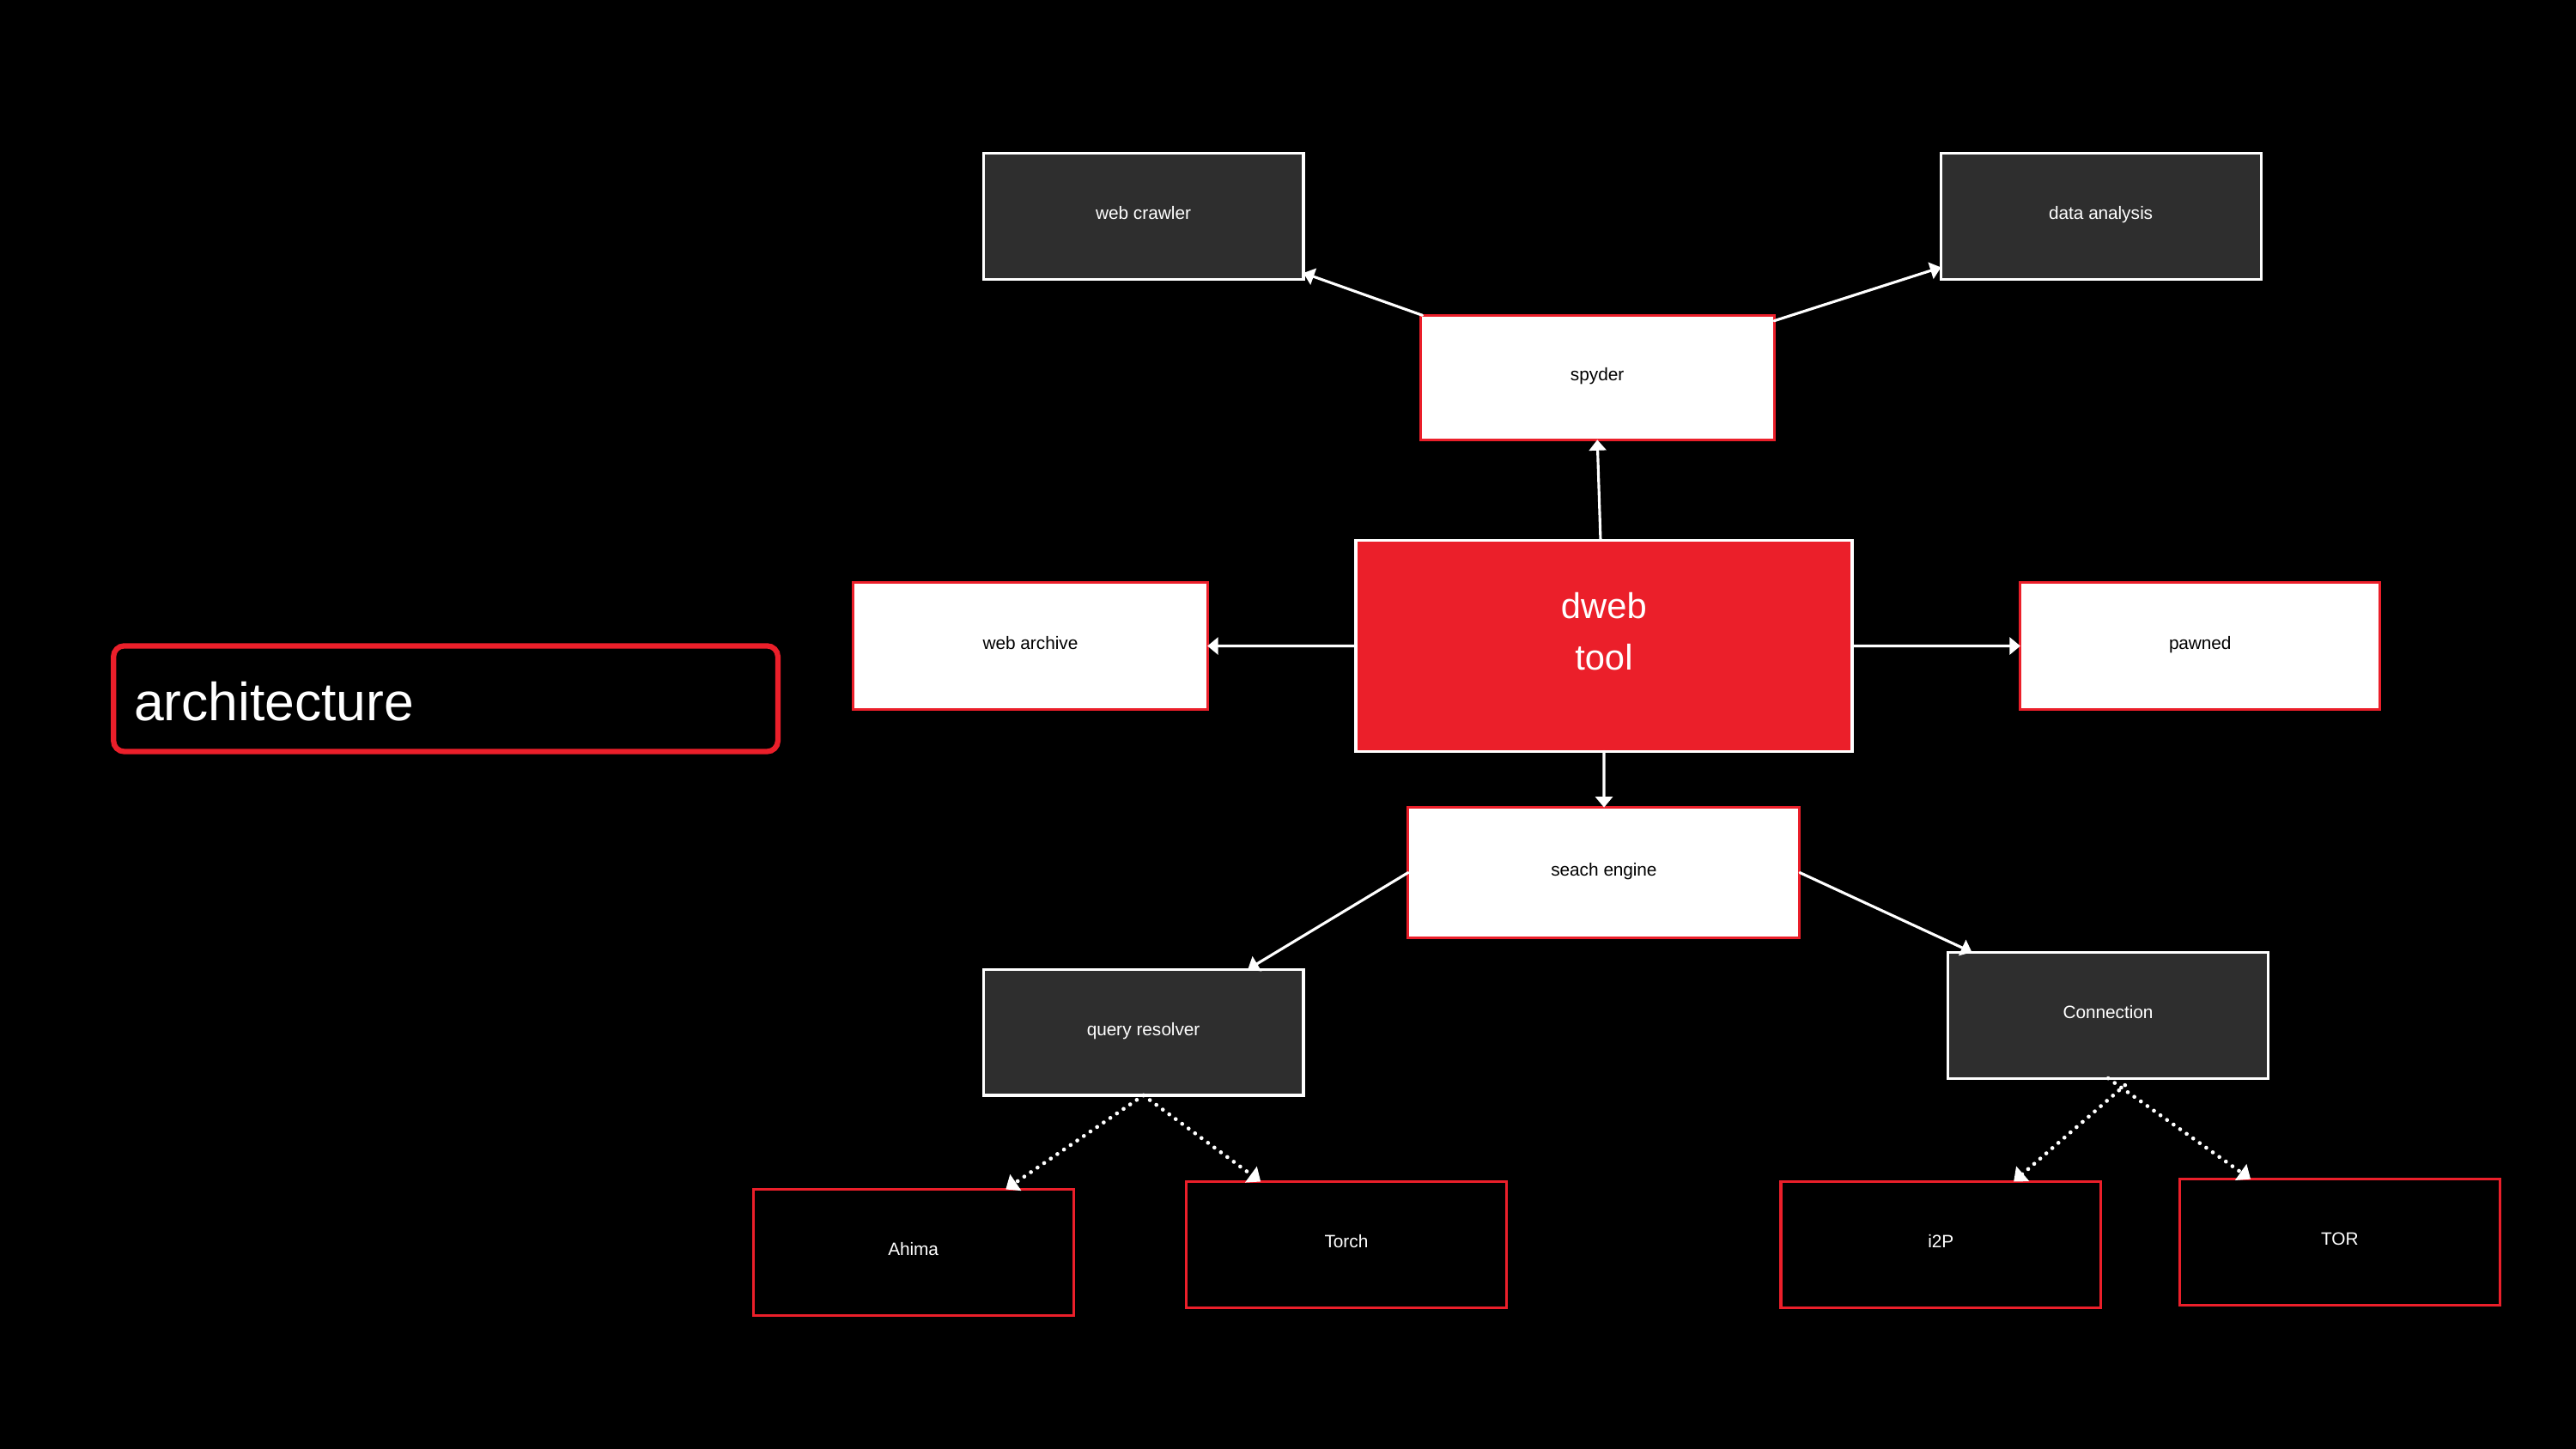

web crawler

data analysis

spyder

dweb
tool

web archive

pawned

architecture

seach engine

Connection

query resolver

TOR

Torch

i2P

Ahima